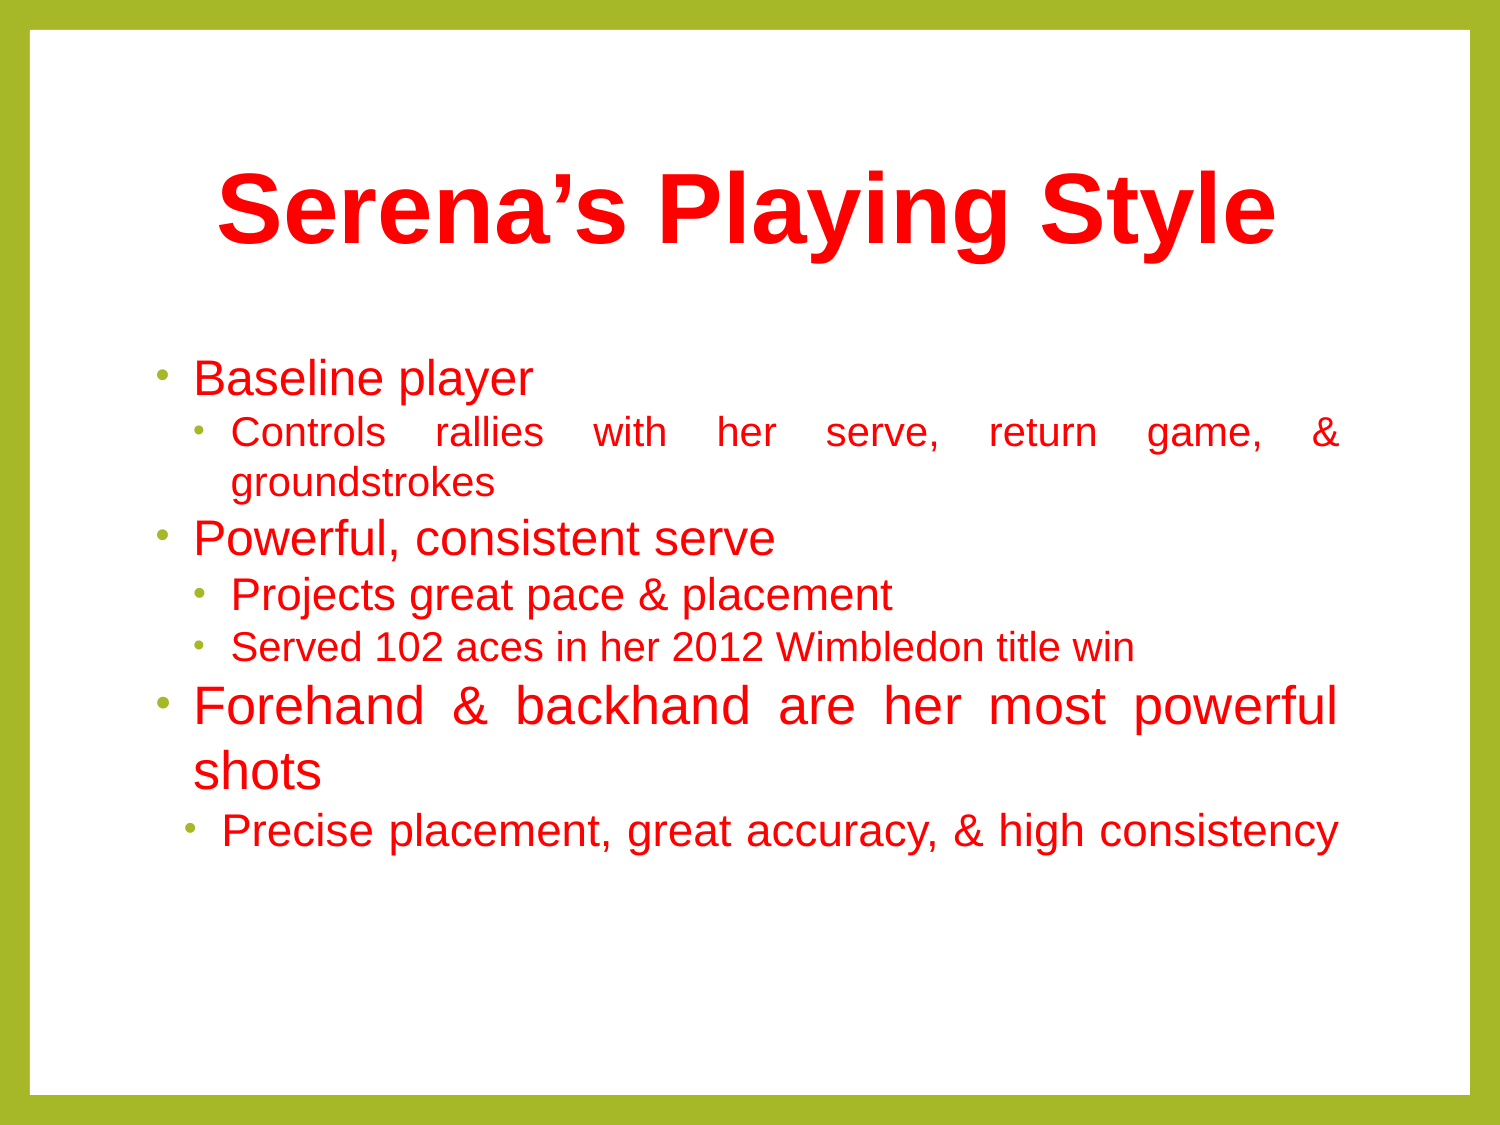

# Serena’s Playing Style
Baseline player
Controls rallies with her serve, return game, & groundstrokes
Powerful, consistent serve
Projects great pace & placement
Served 102 aces in her 2012 Wimbledon title win
Forehand & backhand are her most powerful shots
Precise placement, great accuracy, & high consistency